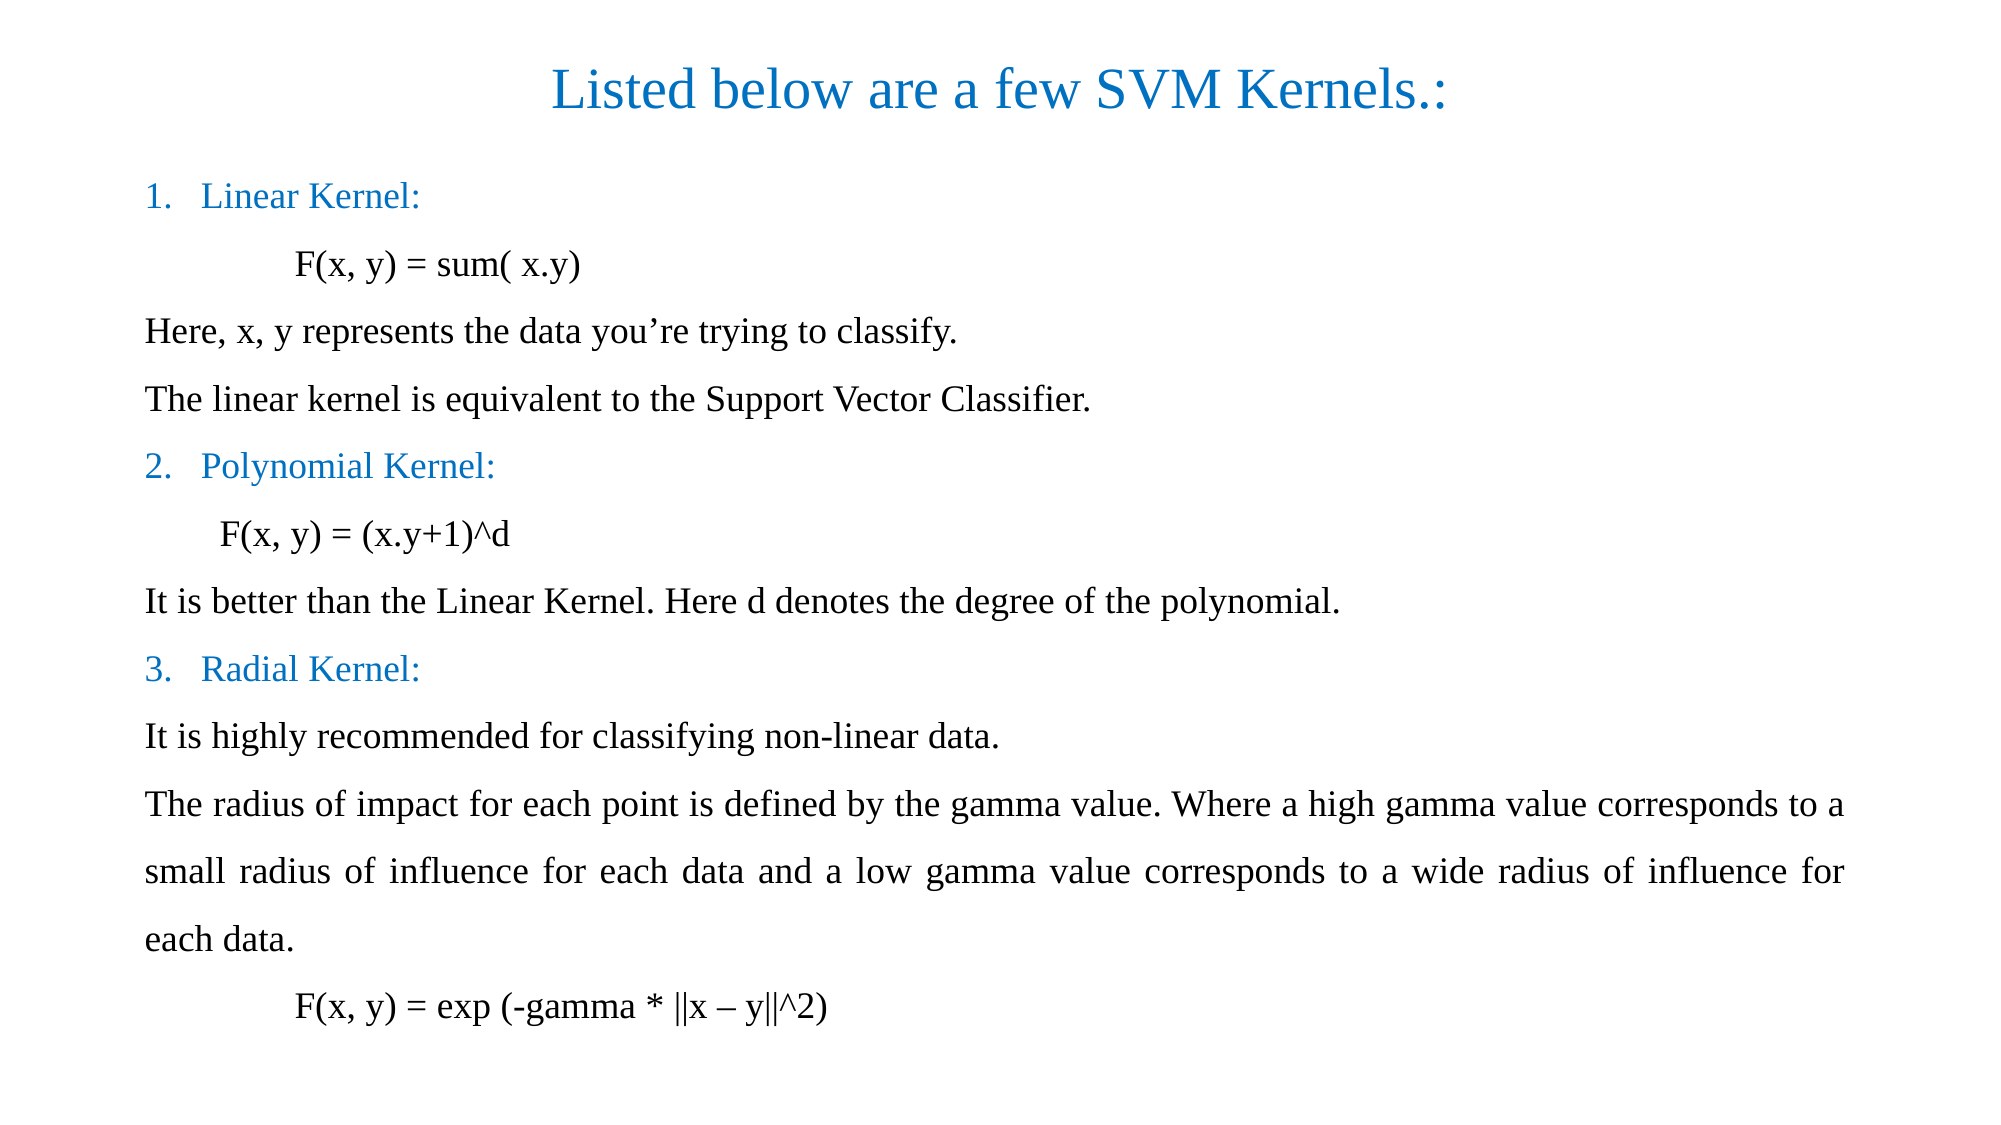

# Listed below are a few SVM Kernels.:
Linear Kernel:
	F(x, y) = sum( x.y)
Here, x, y represents the data you’re trying to classify.
The linear kernel is equivalent to the Support Vector Classifier.
Polynomial Kernel:
F(x, y) = (x.y+1)^d
It is better than the Linear Kernel. Here d denotes the degree of the polynomial.
Radial Kernel:
It is highly recommended for classifying non-linear data.
The radius of impact for each point is defined by the gamma value. Where a high gamma value corresponds to a small radius of influence for each data and a low gamma value corresponds to a wide radius of influence for each data.
	F(x, y) = exp (-gamma * ||x – y||^2)